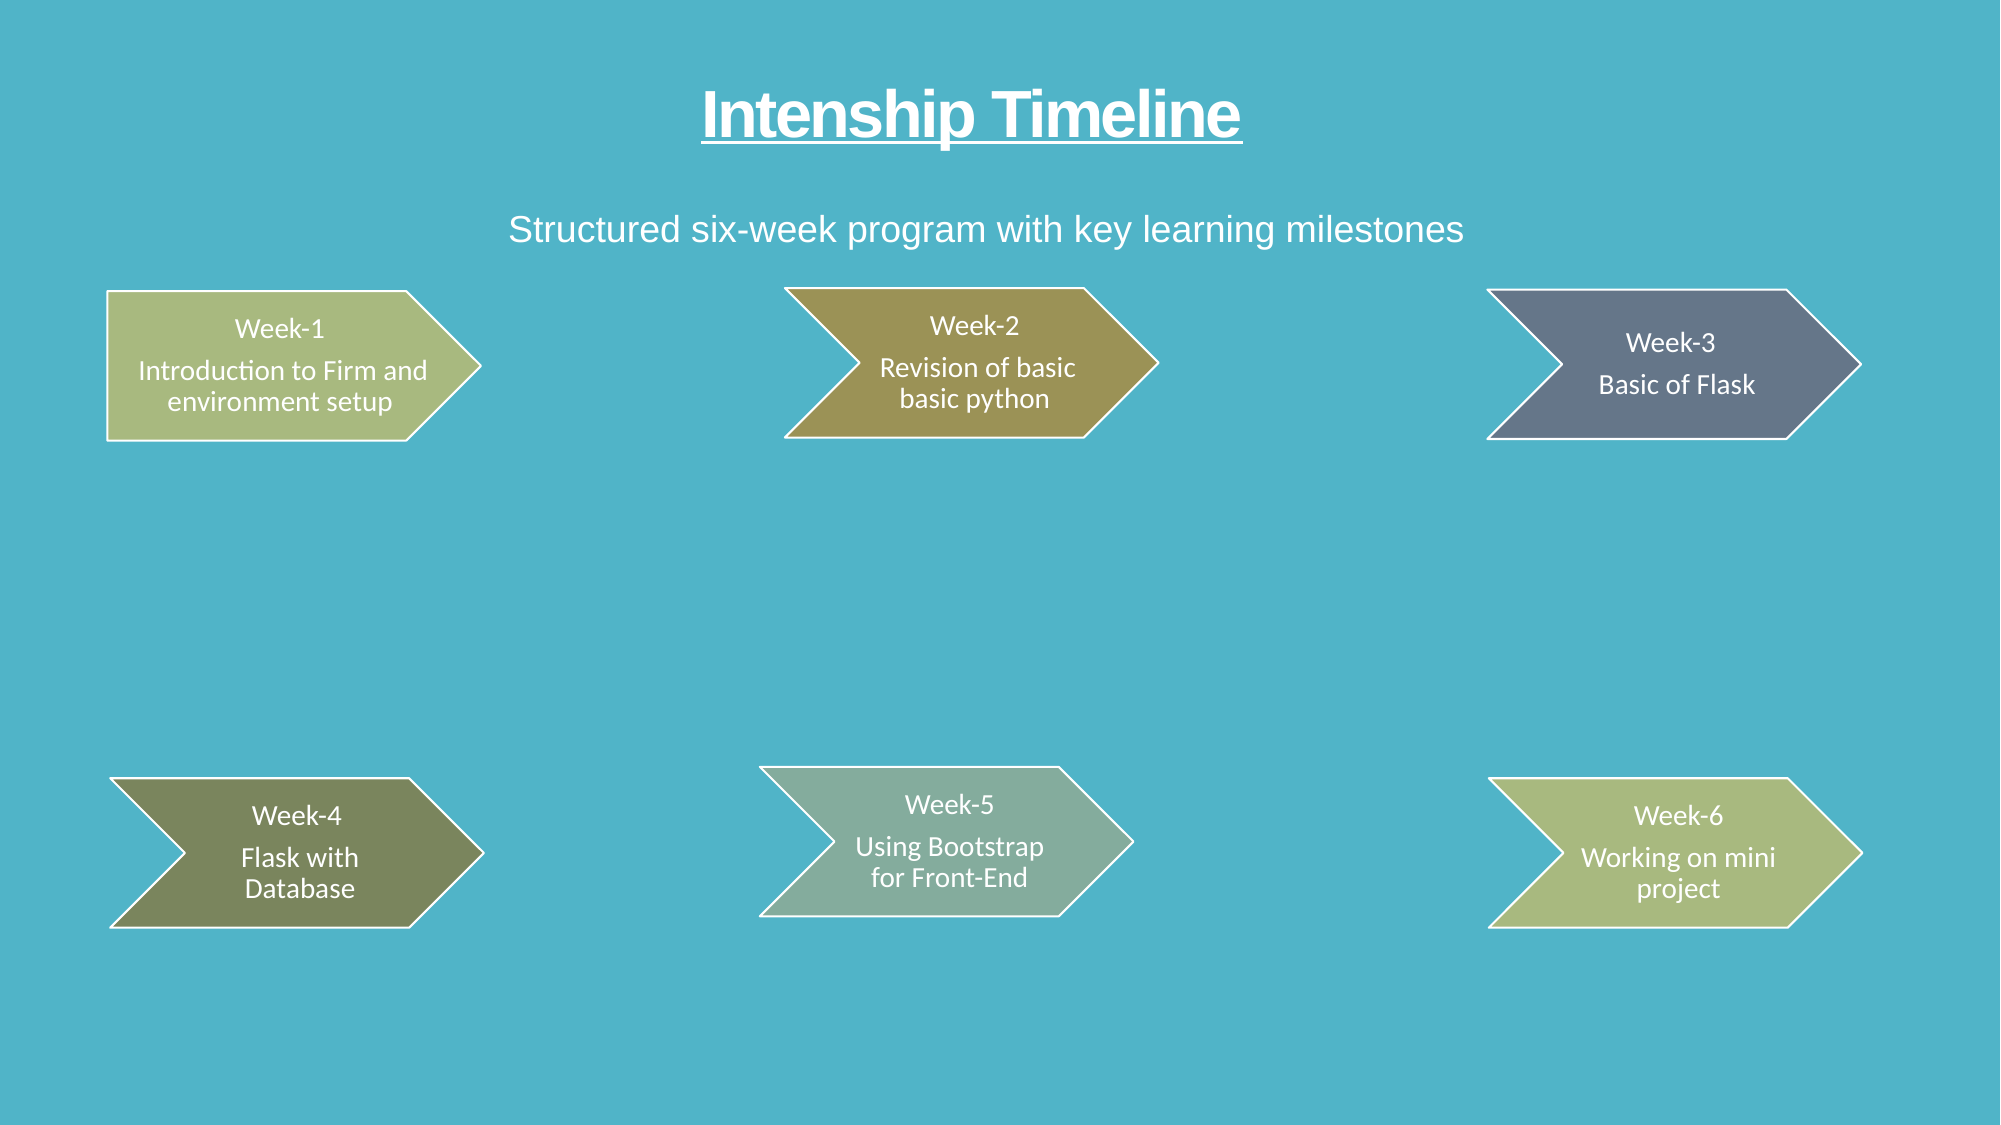

# Intenship Timeline
Structured six-week program with key learning milestones

Week-1
 Introduction to Firm and environment setup
Week-2
 Revision of basic basic python
Week-3
Basic of Flask
Week-4
Flask with Database
Week-5
Using Bootstrap for Front-End
Week-6
Working on mini project